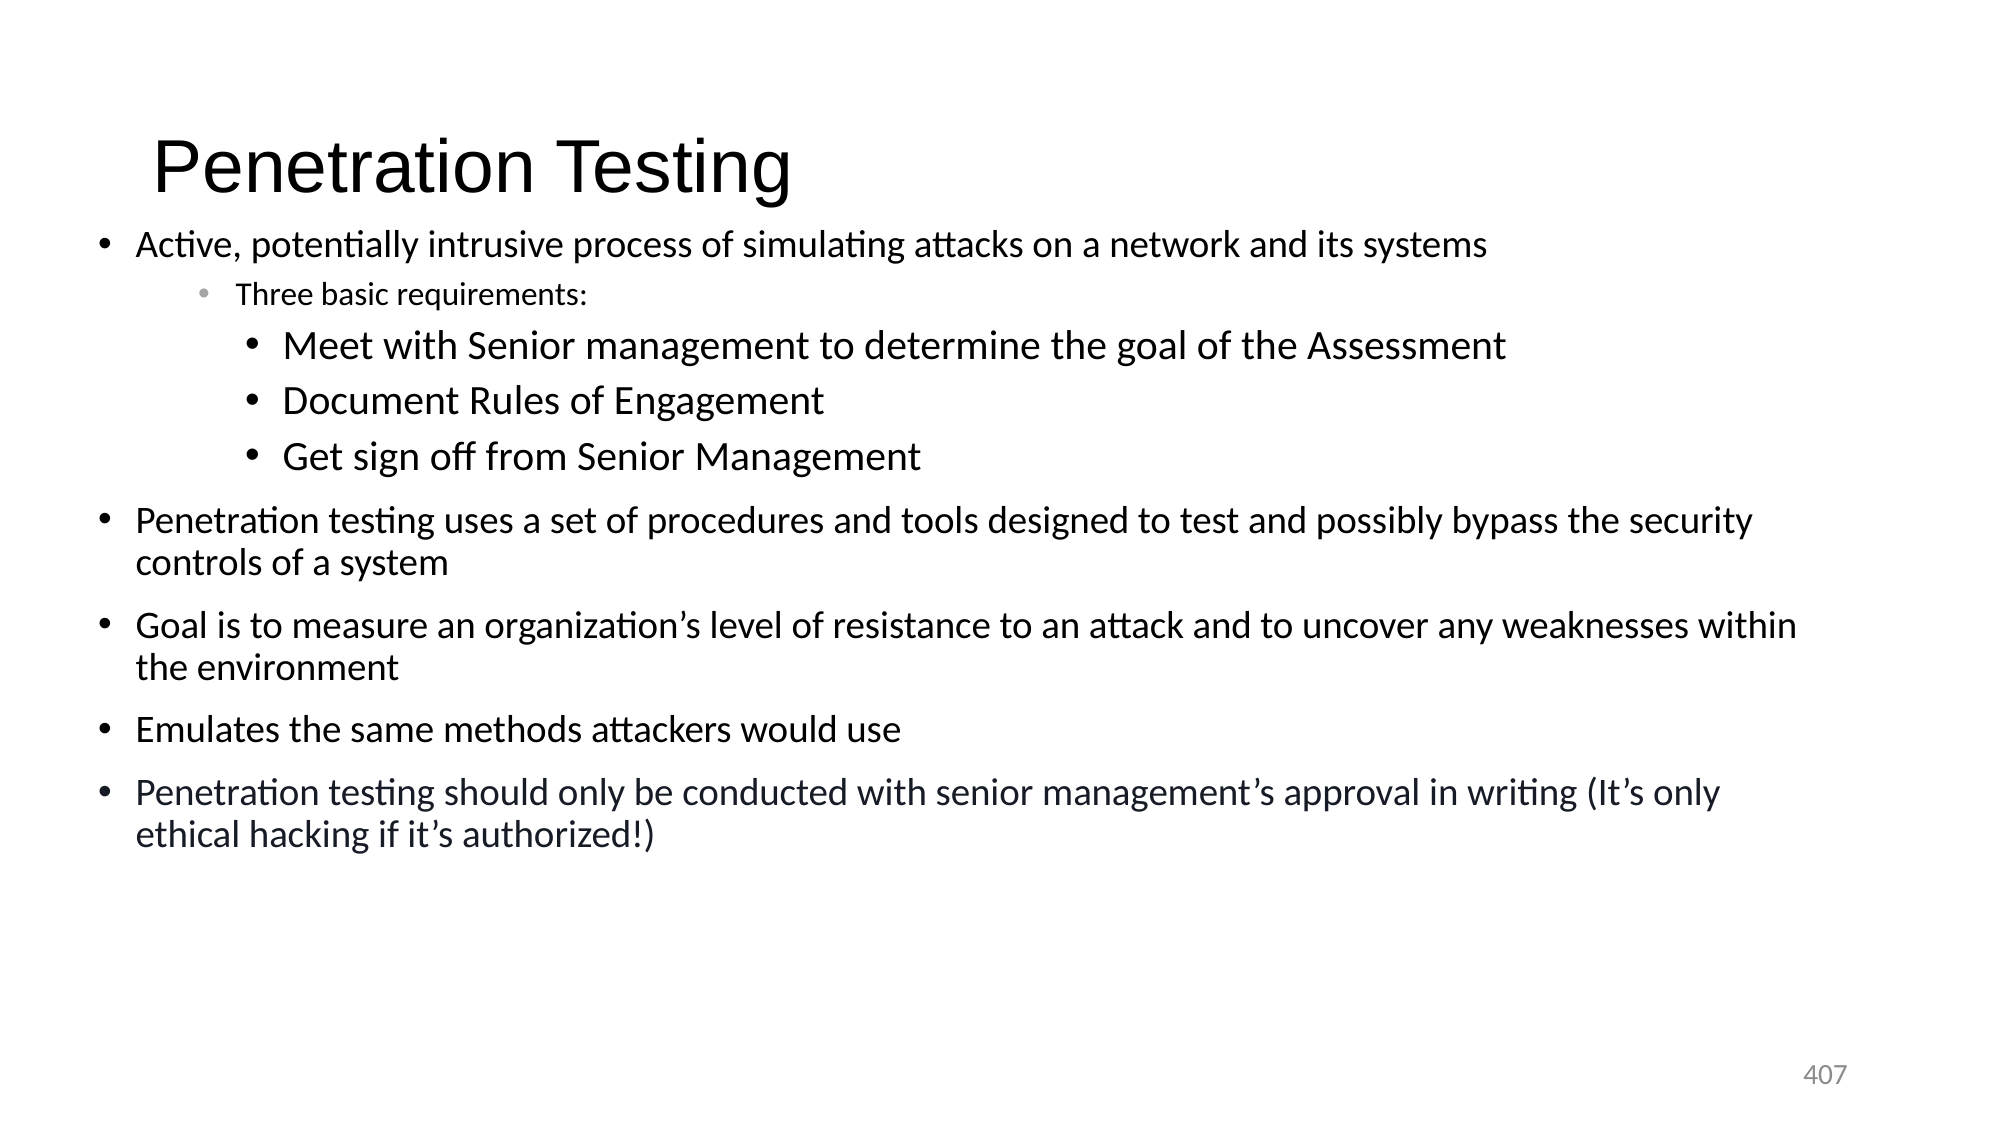

# Penetration Testing
Active, potentially intrusive process of simulating attacks on a network and its systems
Three basic requirements:
Meet with Senior management to determine the goal of the Assessment
Document Rules of Engagement
Get sign off from Senior Management
Penetration testing uses a set of procedures and tools designed to test and possibly bypass the security controls of a system
Goal is to measure an organization’s level of resistance to an attack and to uncover any weaknesses within the environment
Emulates the same methods attackers would use
Penetration testing should only be conducted with senior management’s approval in writing (It’s only ethical hacking if it’s authorized!)

407